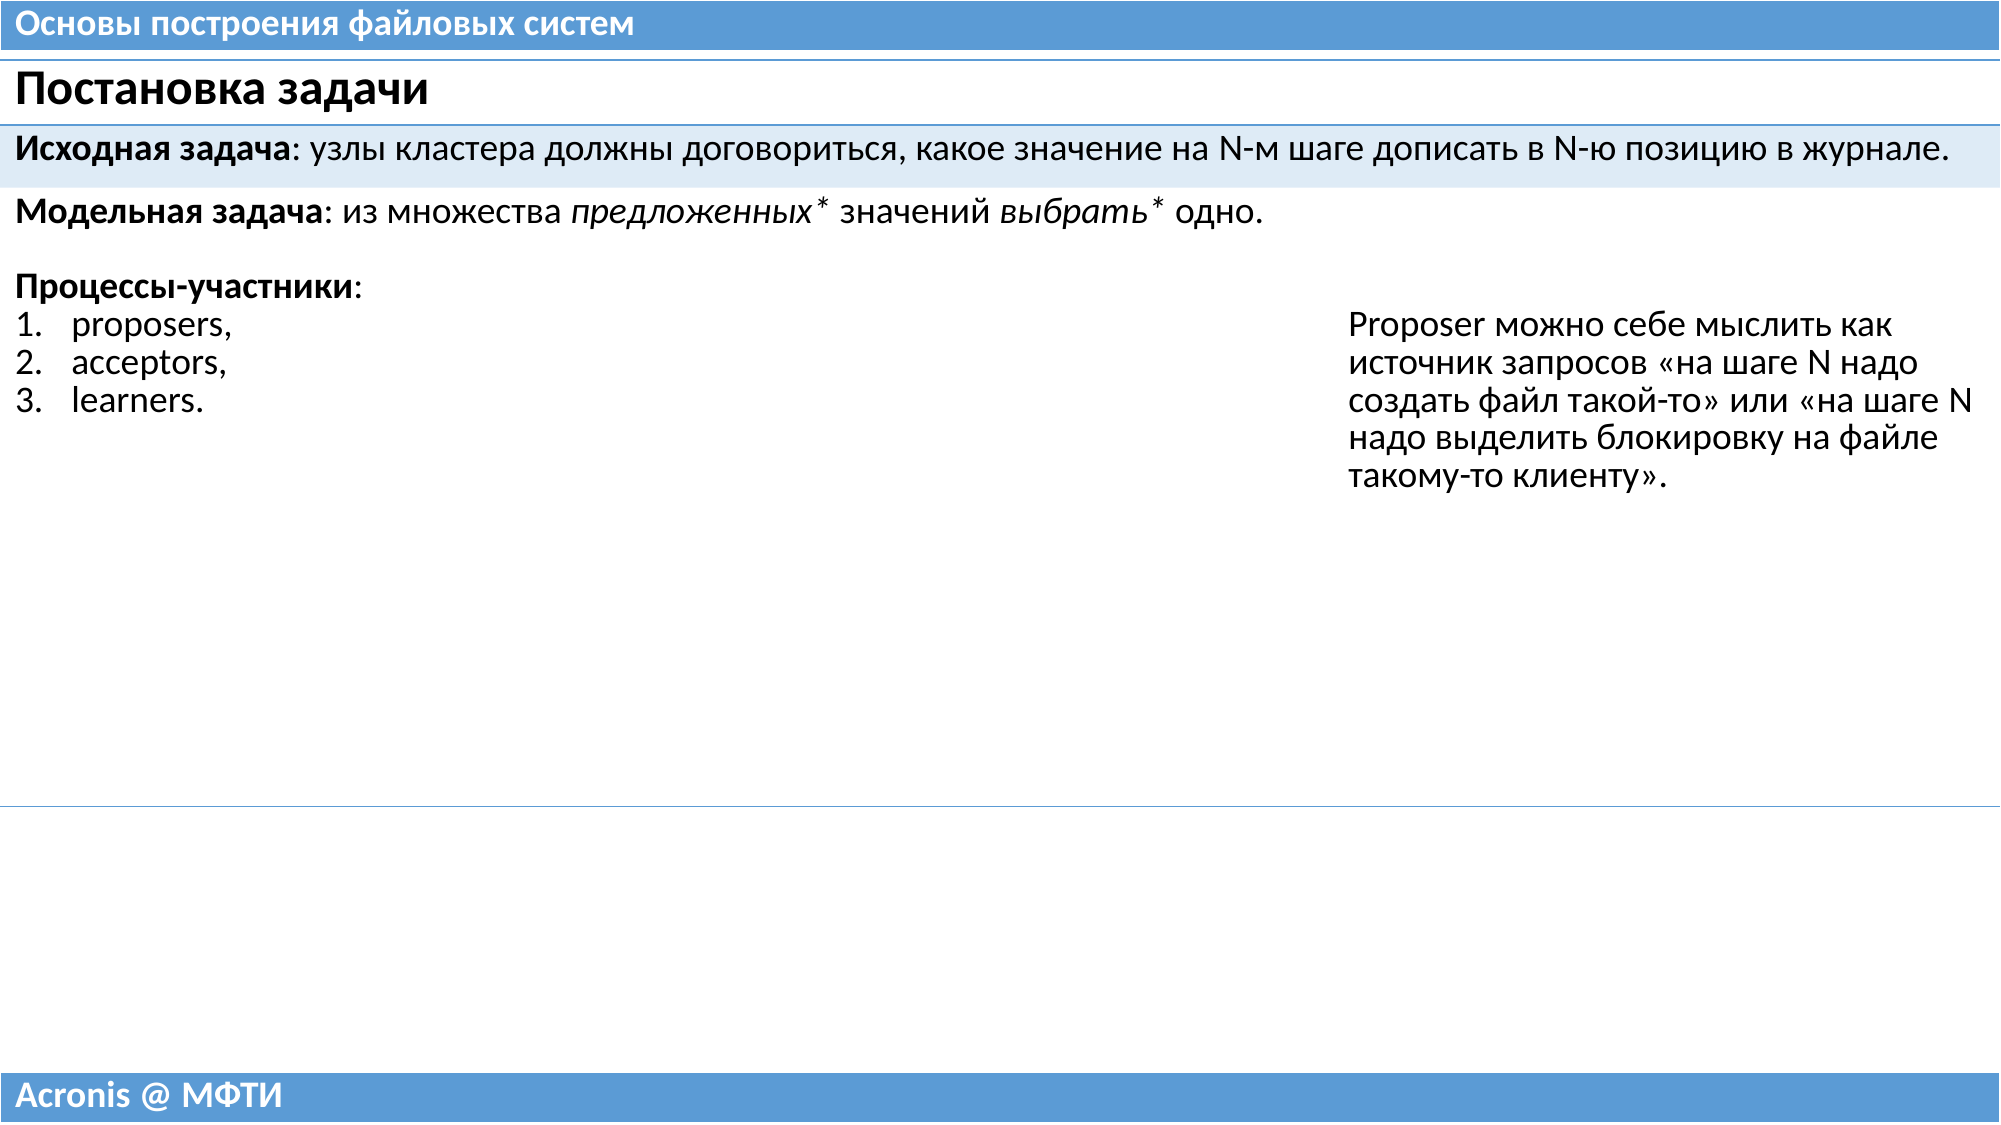

| Основы построения файловых систем |
| --- |
| Постановка задачи |  |
| --- | --- |
| Исходная задача: узлы кластера должны договориться, какое значение на N-м шаге дописать в N-ю позицию в журнале. |  |
| Модельная задача: из множества предложенных\* значений выбрать\* одно. Процессы-участники: proposers, acceptors, learners. | Proposer можно себе мыслить как источник запросов «на шаге N надо создать файл такой-то» или «на шаге N надо выделить блокировку на файле такому-то клиенту». |
| Acronis @ МФТИ |
| --- |